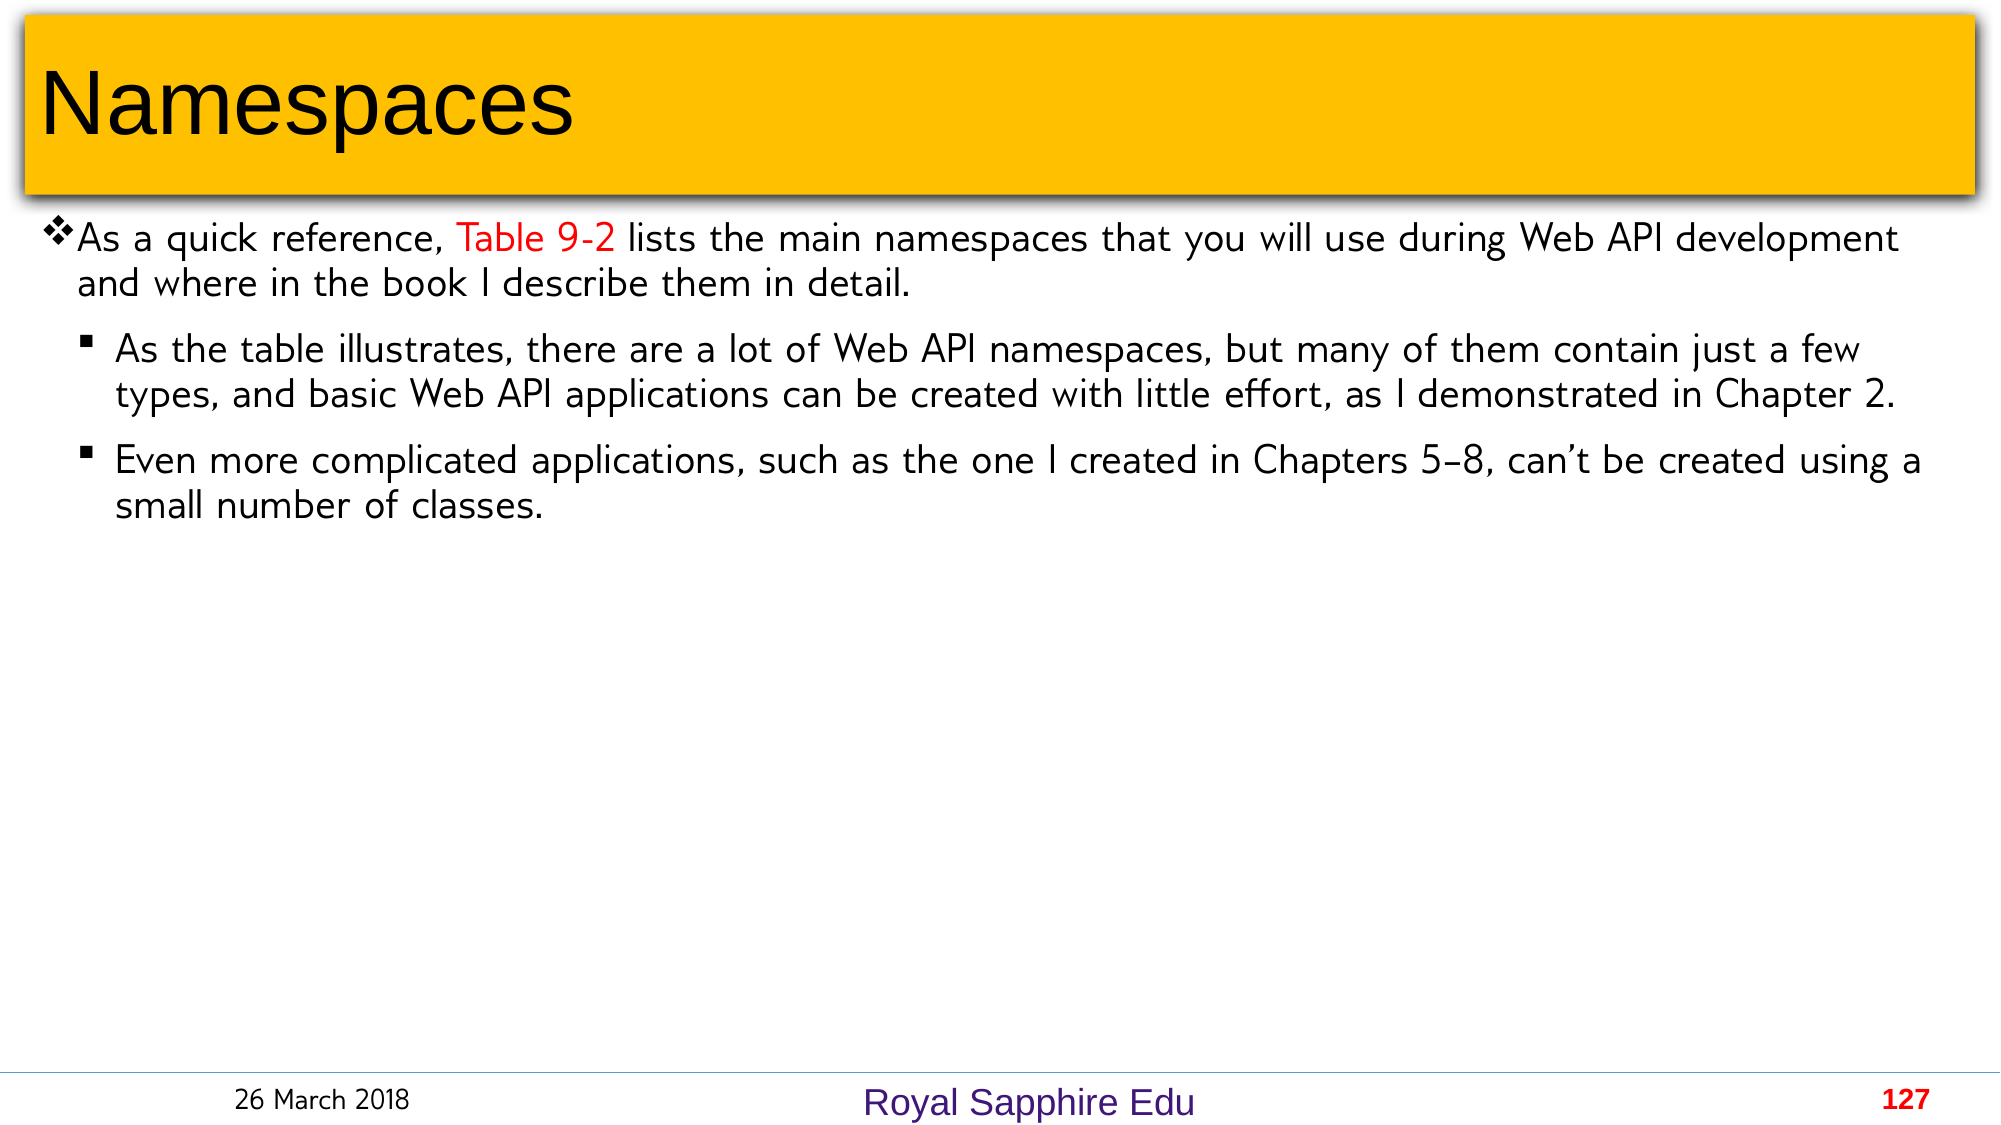

# Namespaces
As a quick reference, Table 9-2 lists the main namespaces that you will use during Web API development and where in the book I describe them in detail.
As the table illustrates, there are a lot of Web API namespaces, but many of them contain just a few types, and basic Web API applications can be created with little effort, as I demonstrated in Chapter 2.
Even more complicated applications, such as the one I created in Chapters 5–8, can’t be created using a small number of classes.
26 March 2018
127